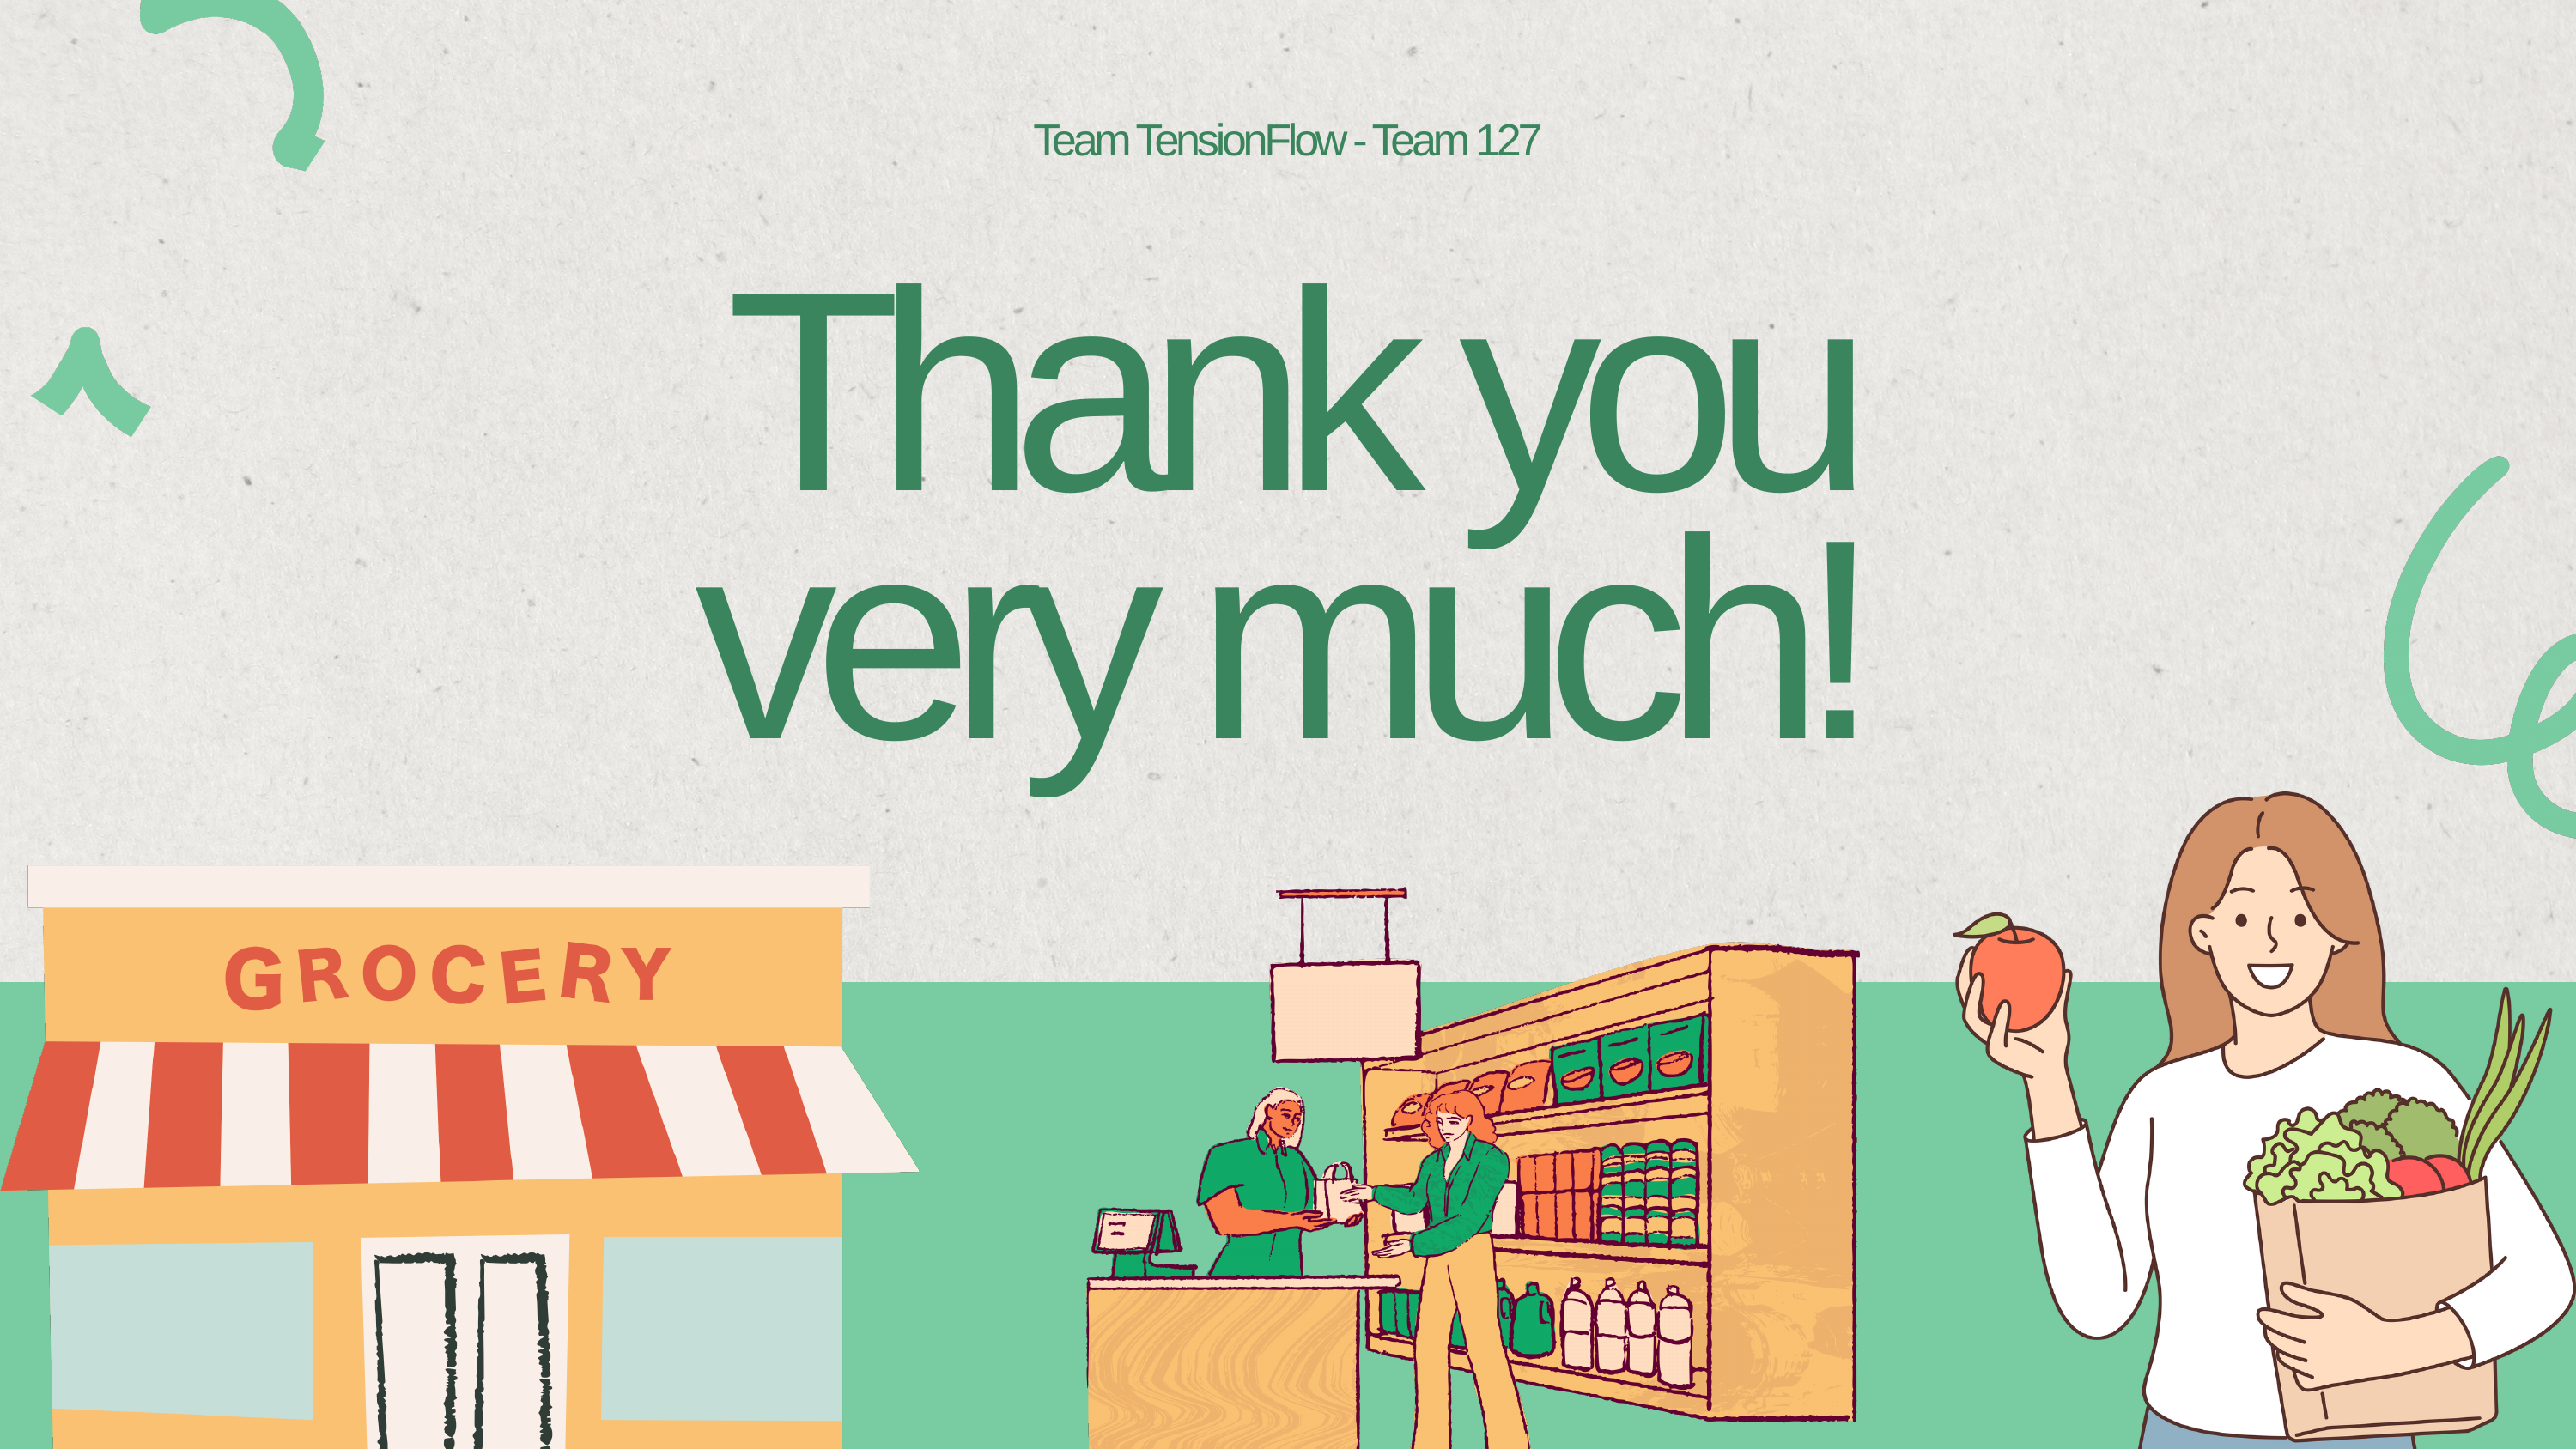

Team TensionFlow - Team 127
Thank you very much!